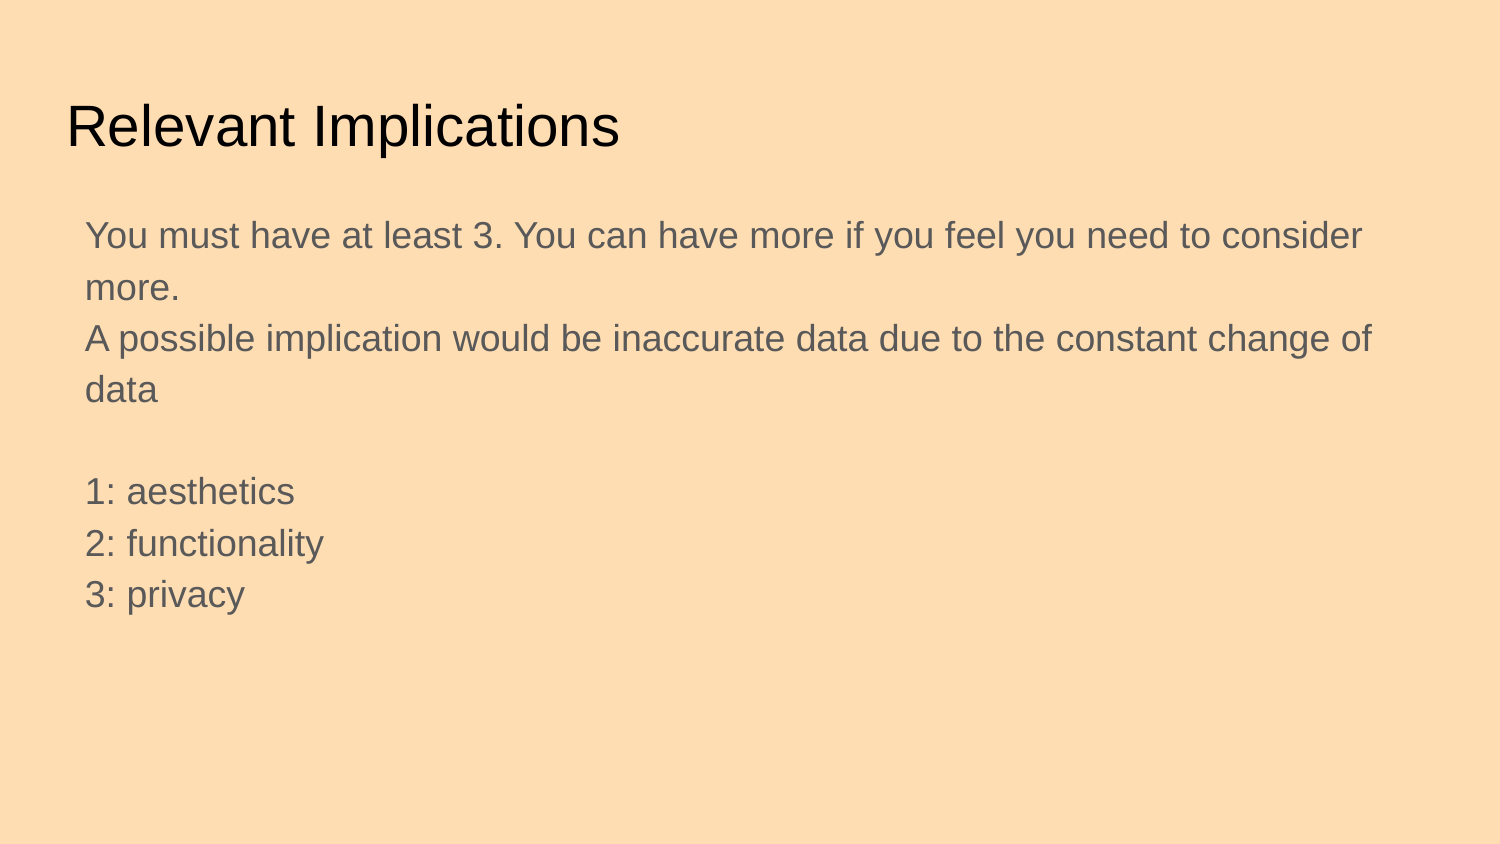

# Relevant Implications
You must have at least 3. You can have more if you feel you need to consider more.
A possible implication would be inaccurate data due to the constant change of data

1: aesthetics
2: functionality
3: privacy